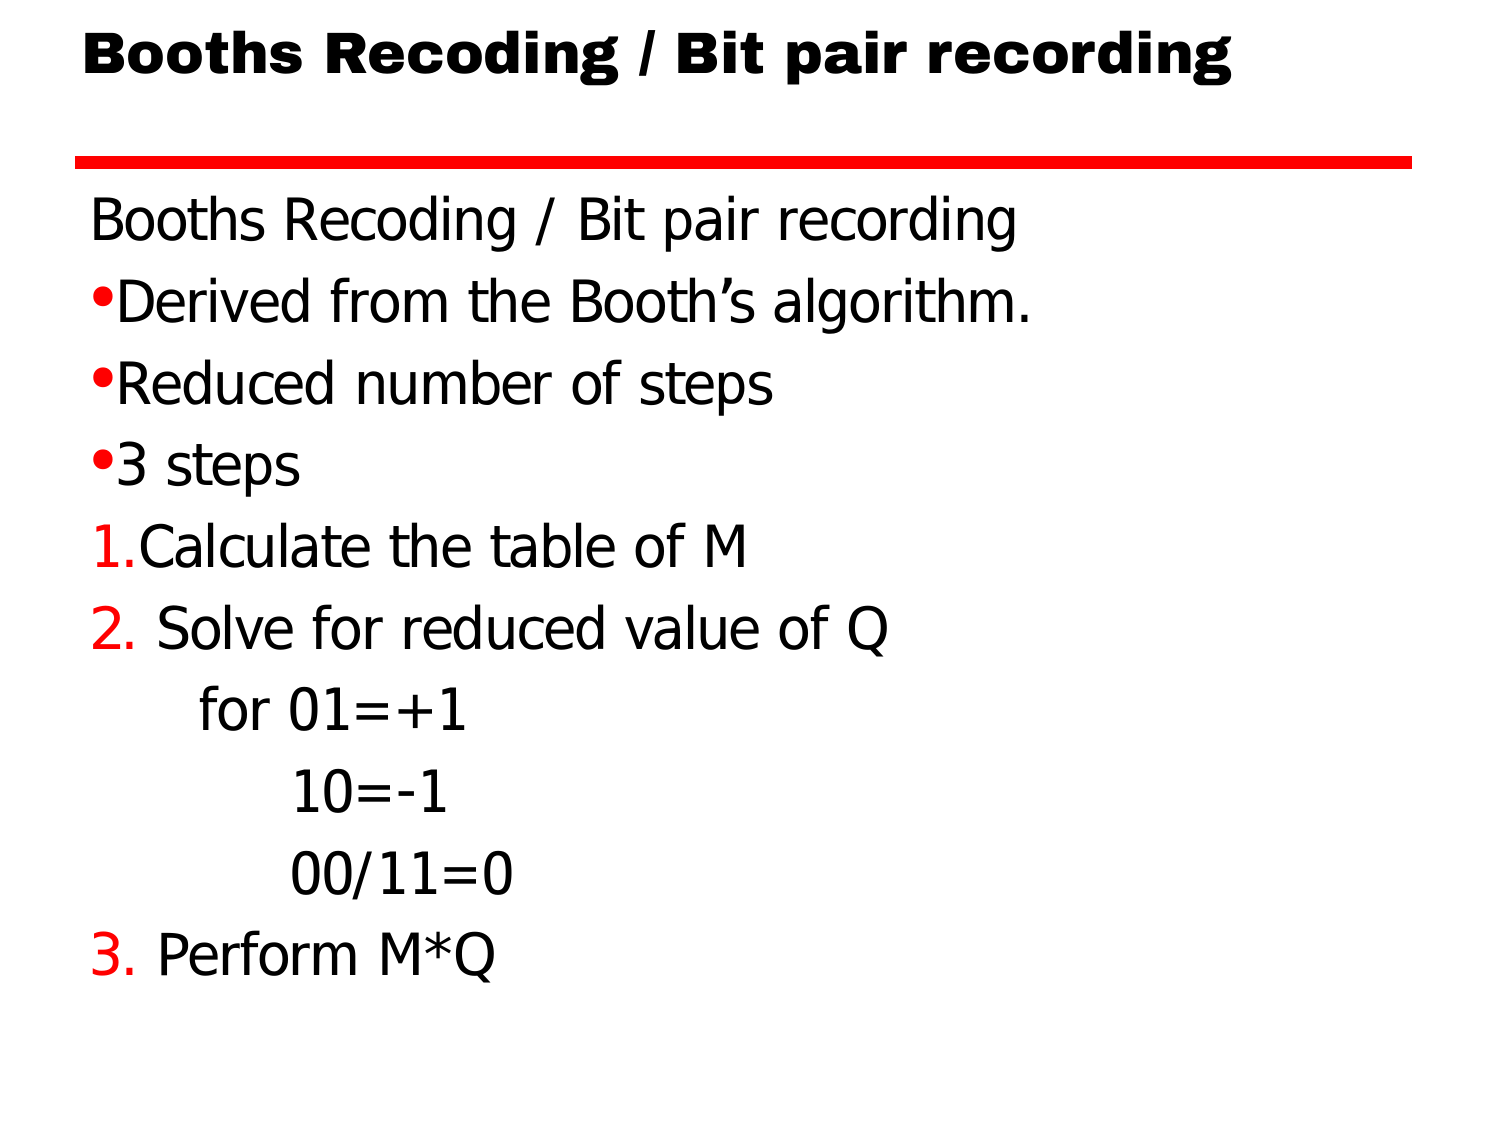

# Booths Recoding / Bit pair recording
Booths Recoding / Bit pair recording
Derived from the Booth’s algorithm.
Reduced number of steps
3 steps
Calculate the table of M
 Solve for reduced value of Q
      for 01=+1
           10=-1
           00/11=0
3. Perform M*Q